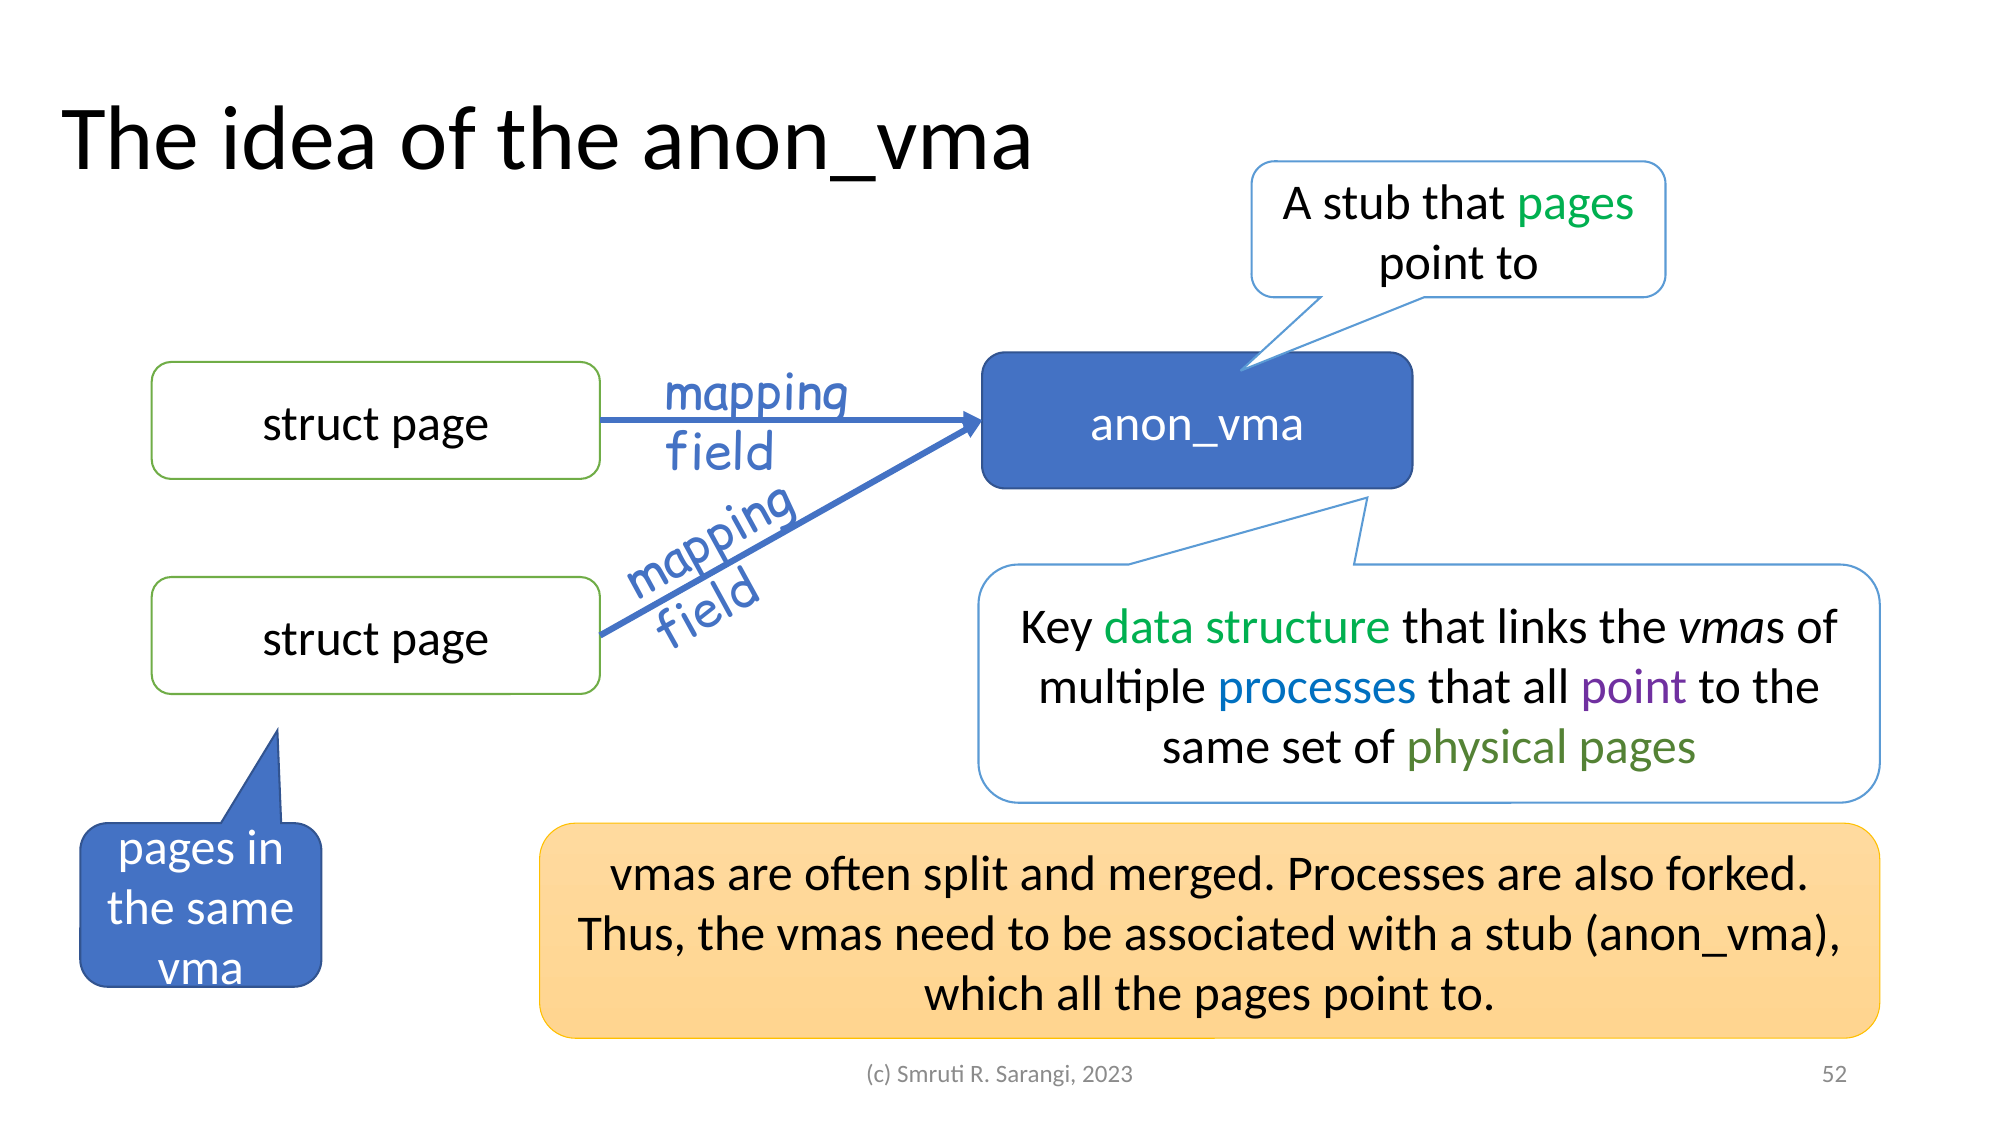

# The idea of the anon_vma
A stub that pages point to
mapping field
anon_vma
struct page
mapping field
Key data structure that links the vmas of multiple processes that all point to the same set of physical pages
struct page
pages in the same vma
vmas are often split and merged. Processes are also forked. Thus, the vmas need to be associated with a stub (anon_vma), which all the pages point to.
(c) Smruti R. Sarangi, 2023
52